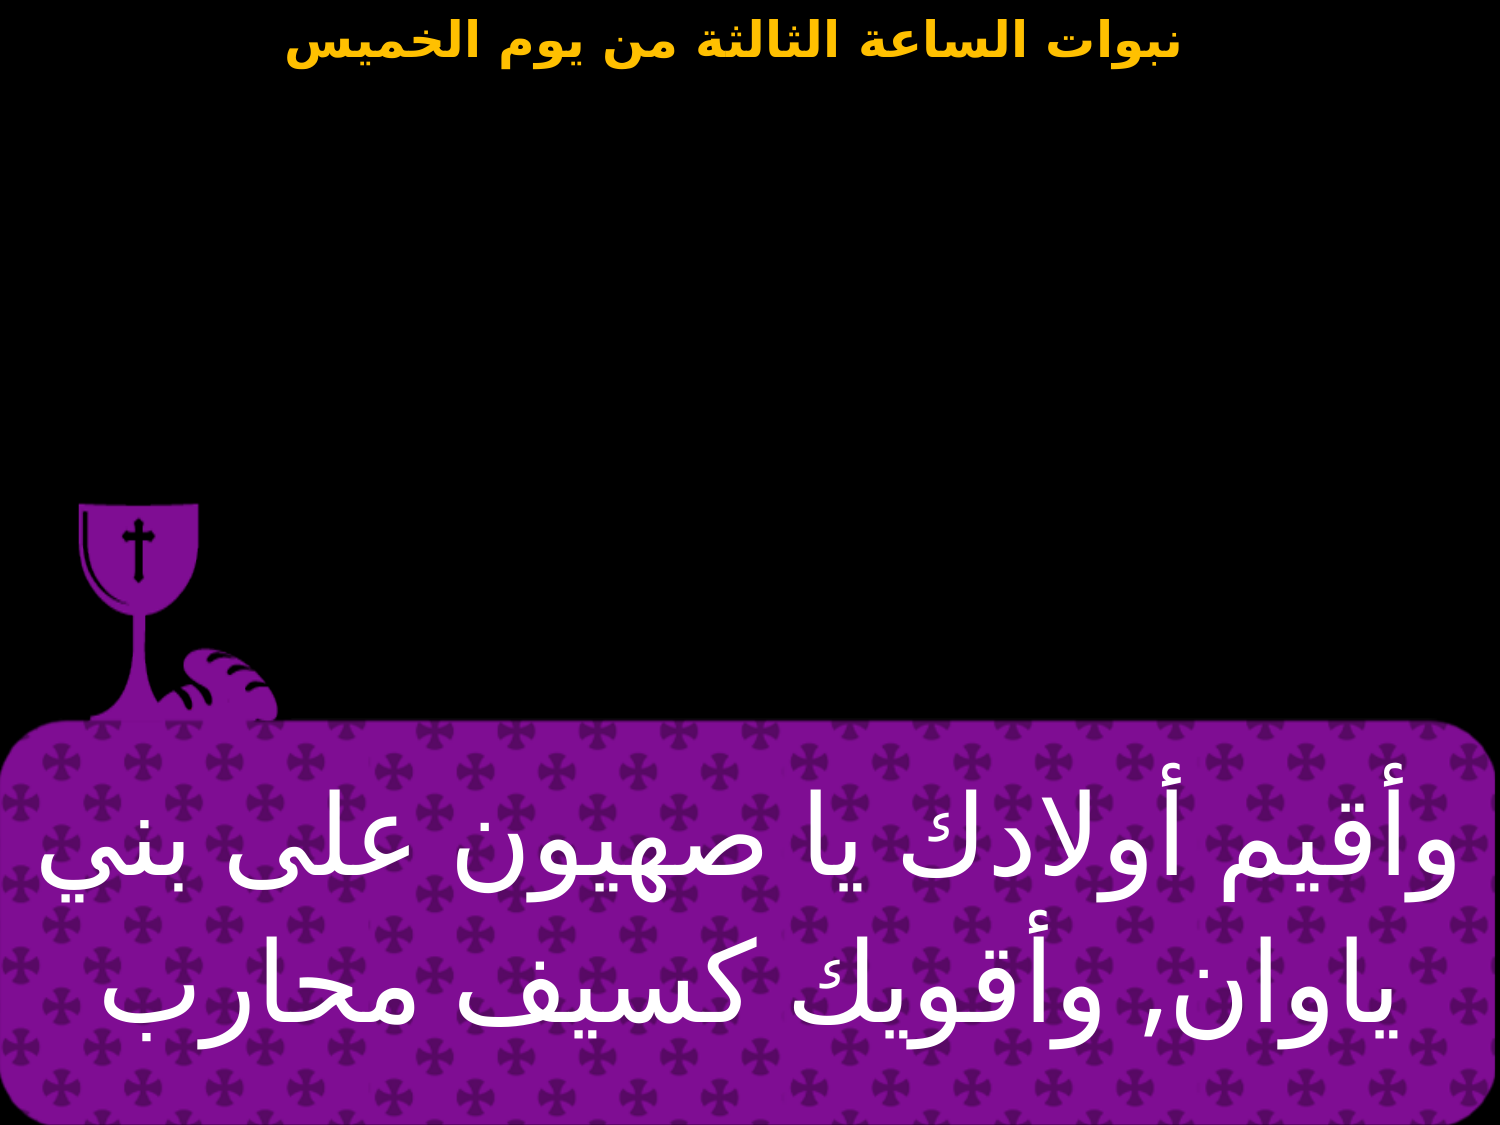

| وأقيم أولادك يا صهيون على بني ياوان, وأقويك كسيف محارب |
| --- |